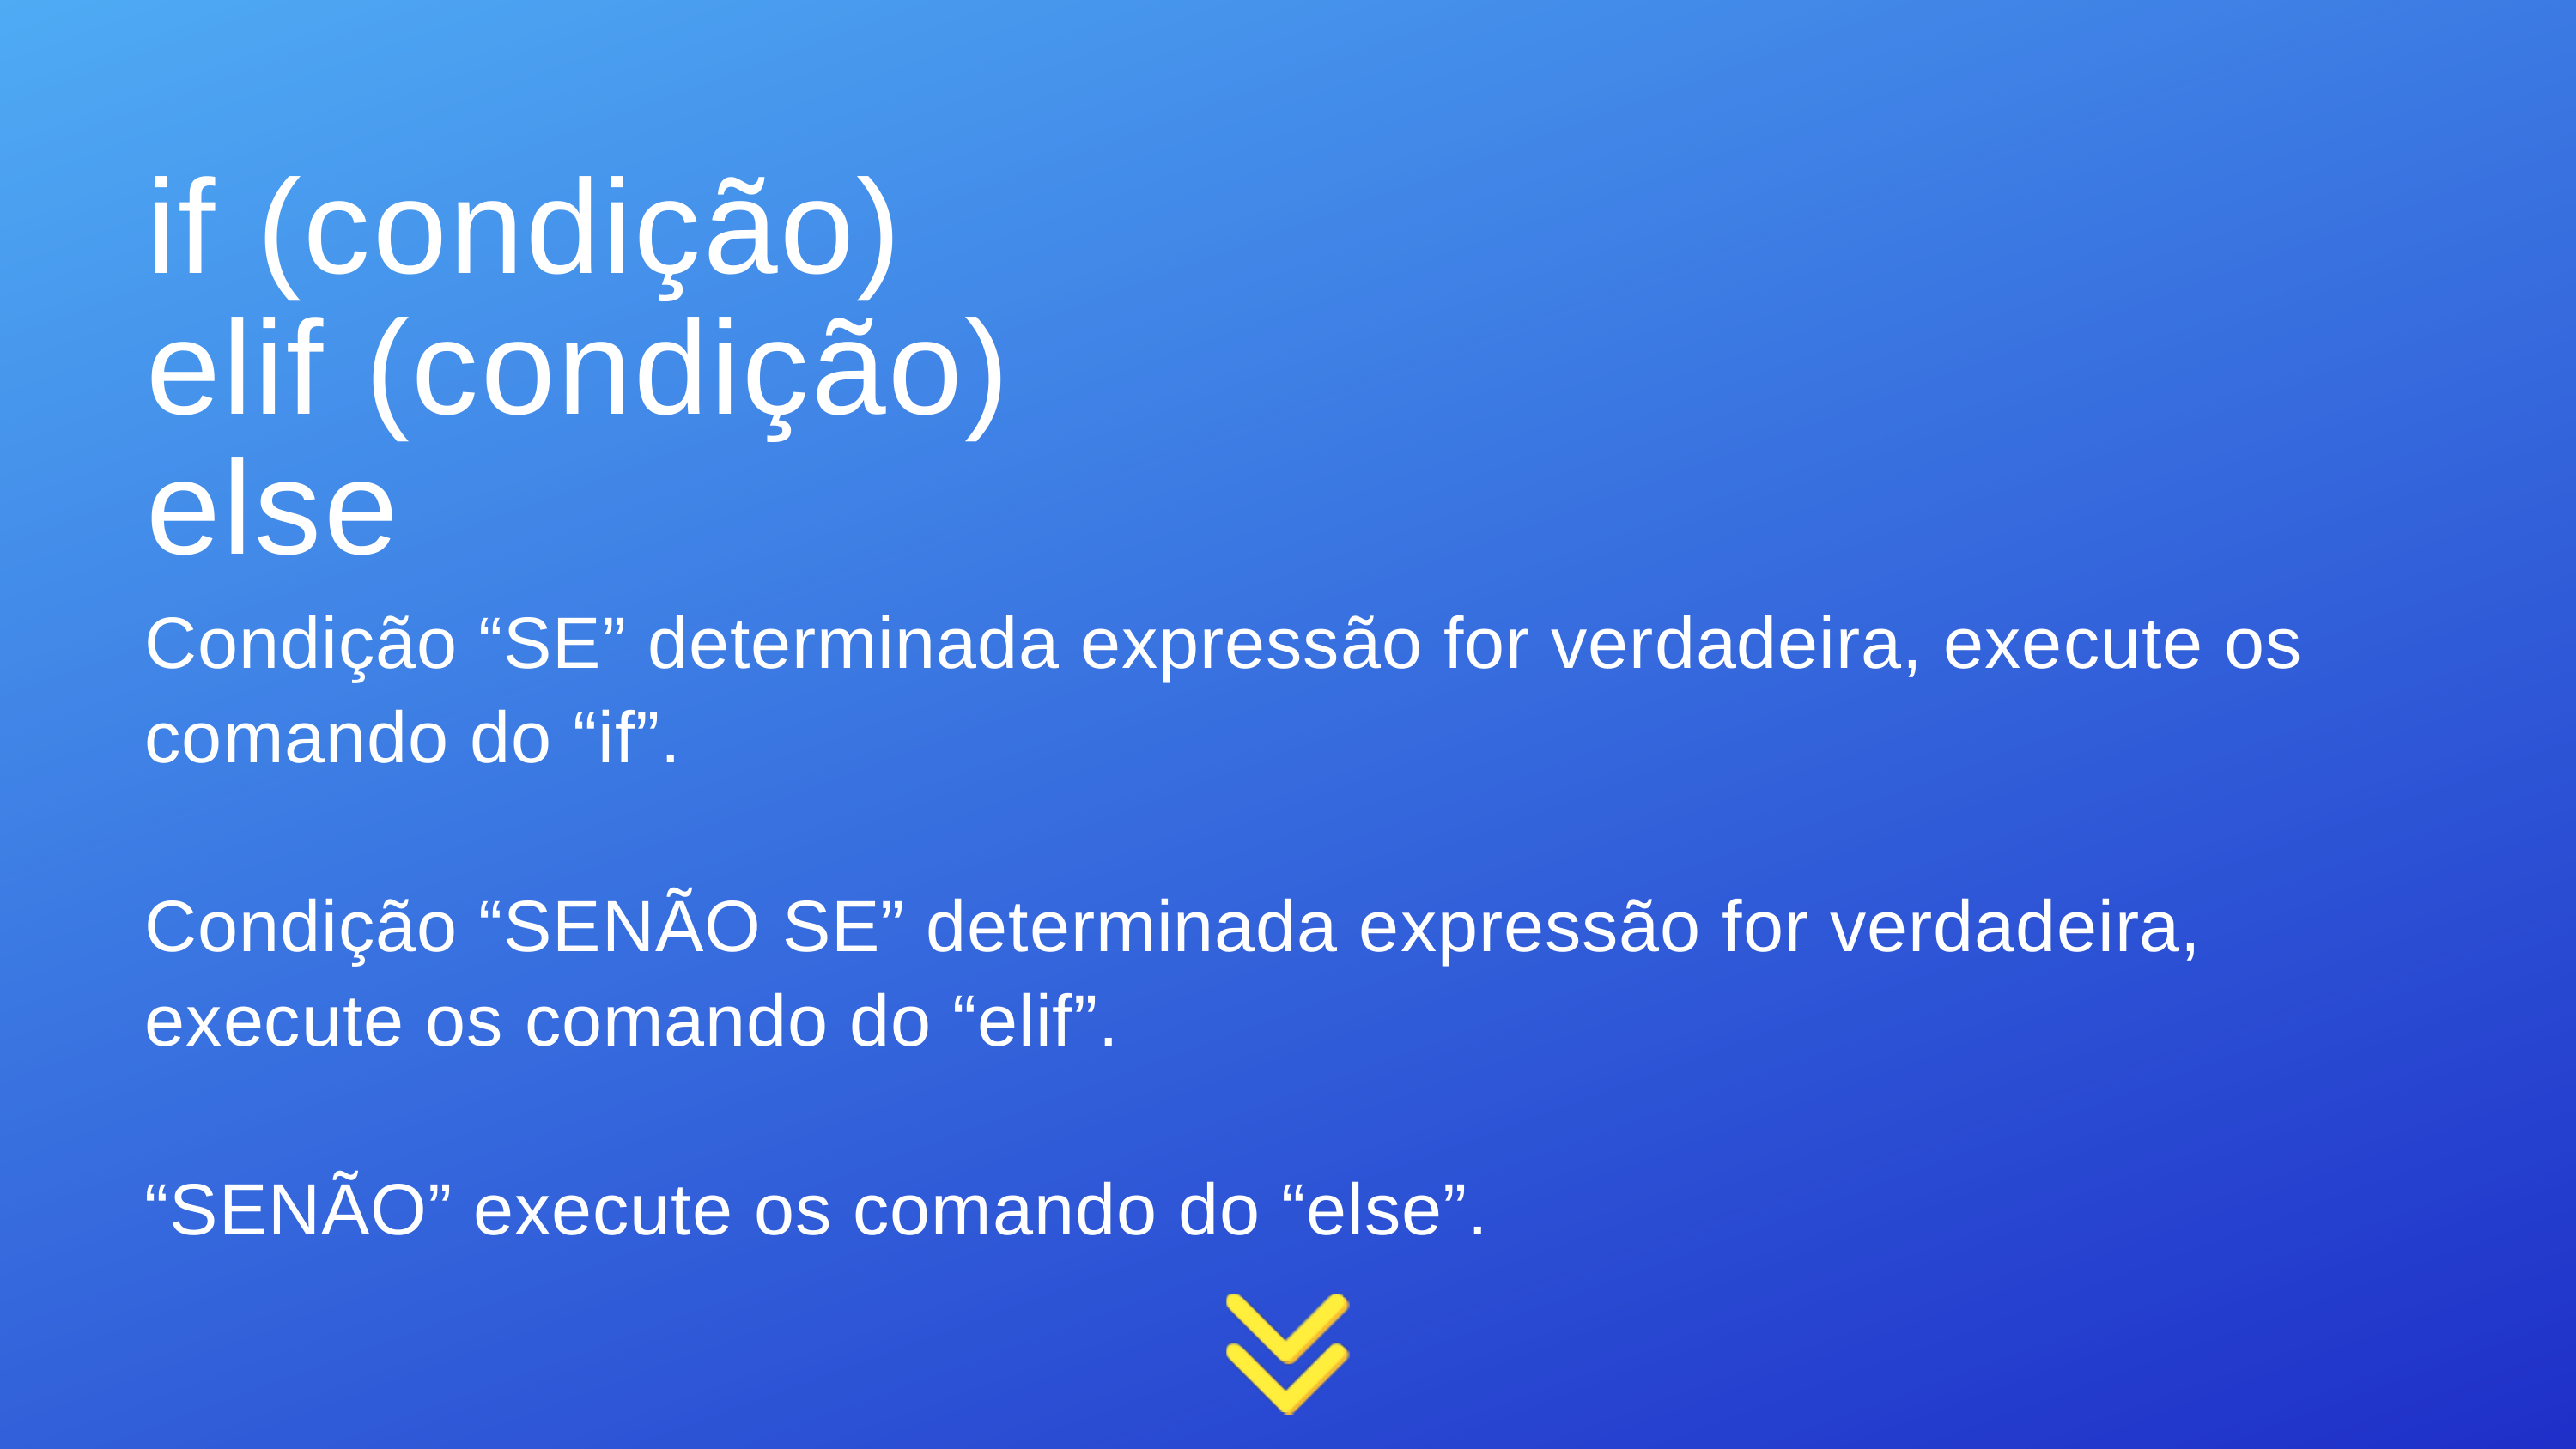

if (condição)
elif (condição)
else
Condição “SE” determinada expressão for verdadeira, execute os comando do “if”.

Condição “SENÃO SE” determinada expressão for verdadeira, execute os comando do “elif”.

“SENÃO” execute os comando do “else”.